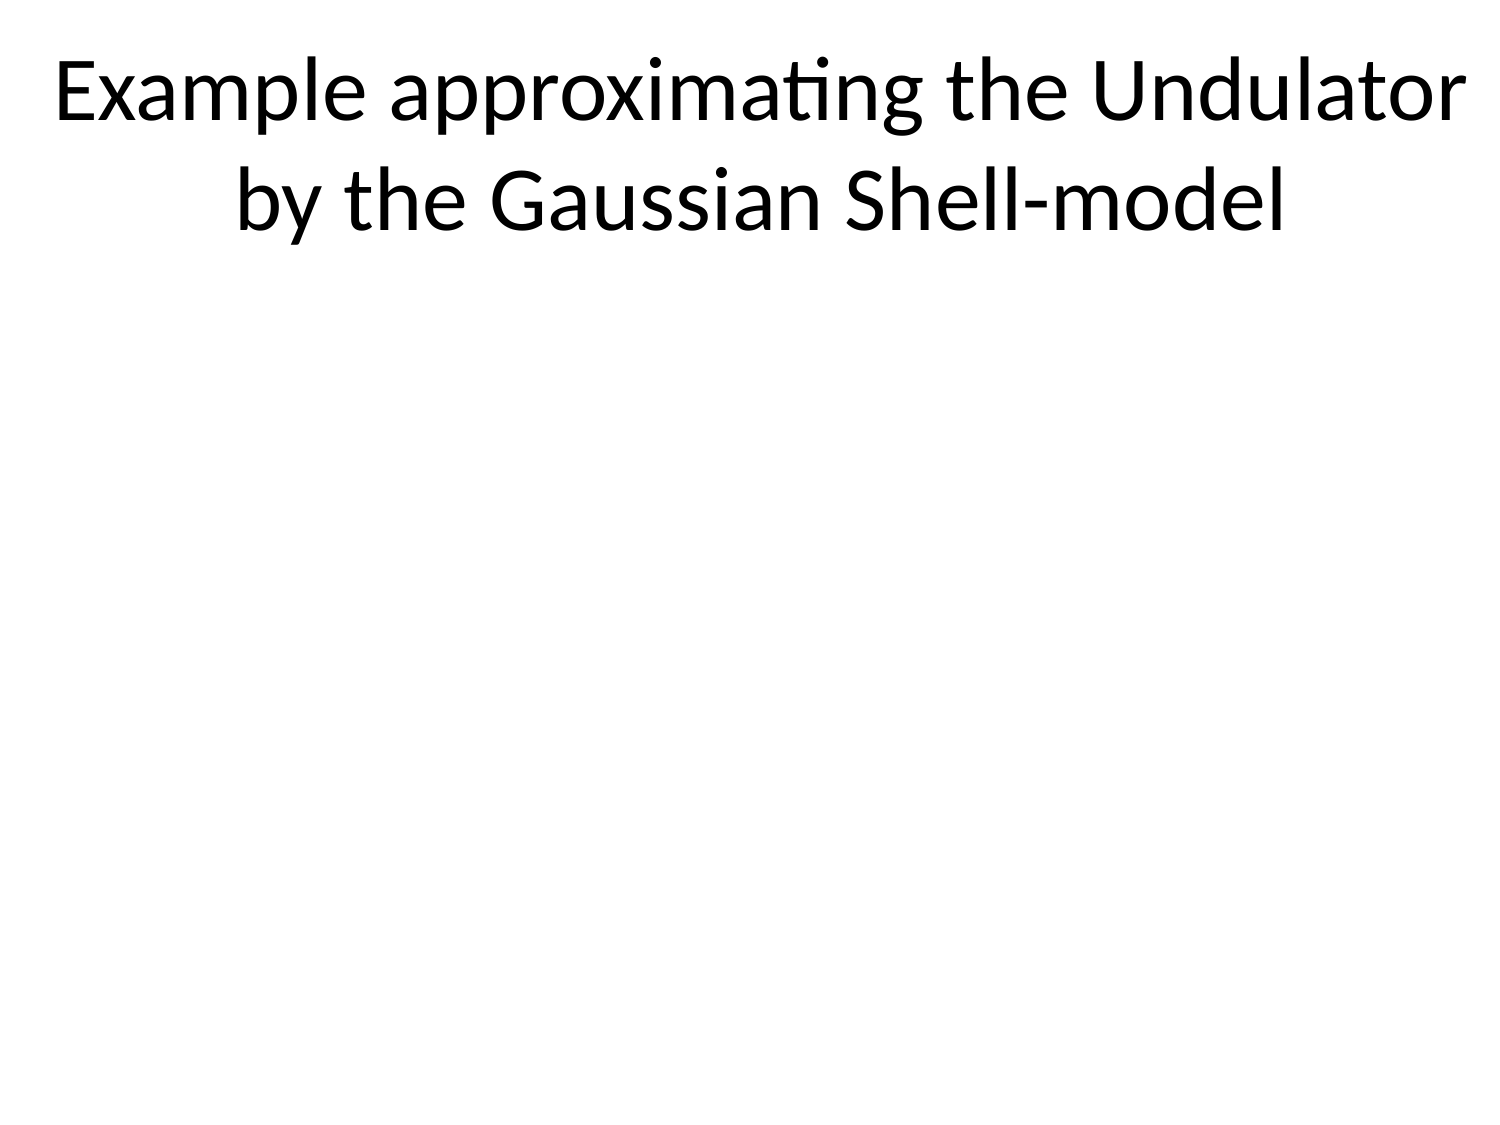

# Example approximating the Undulator by the Gaussian Shell-model